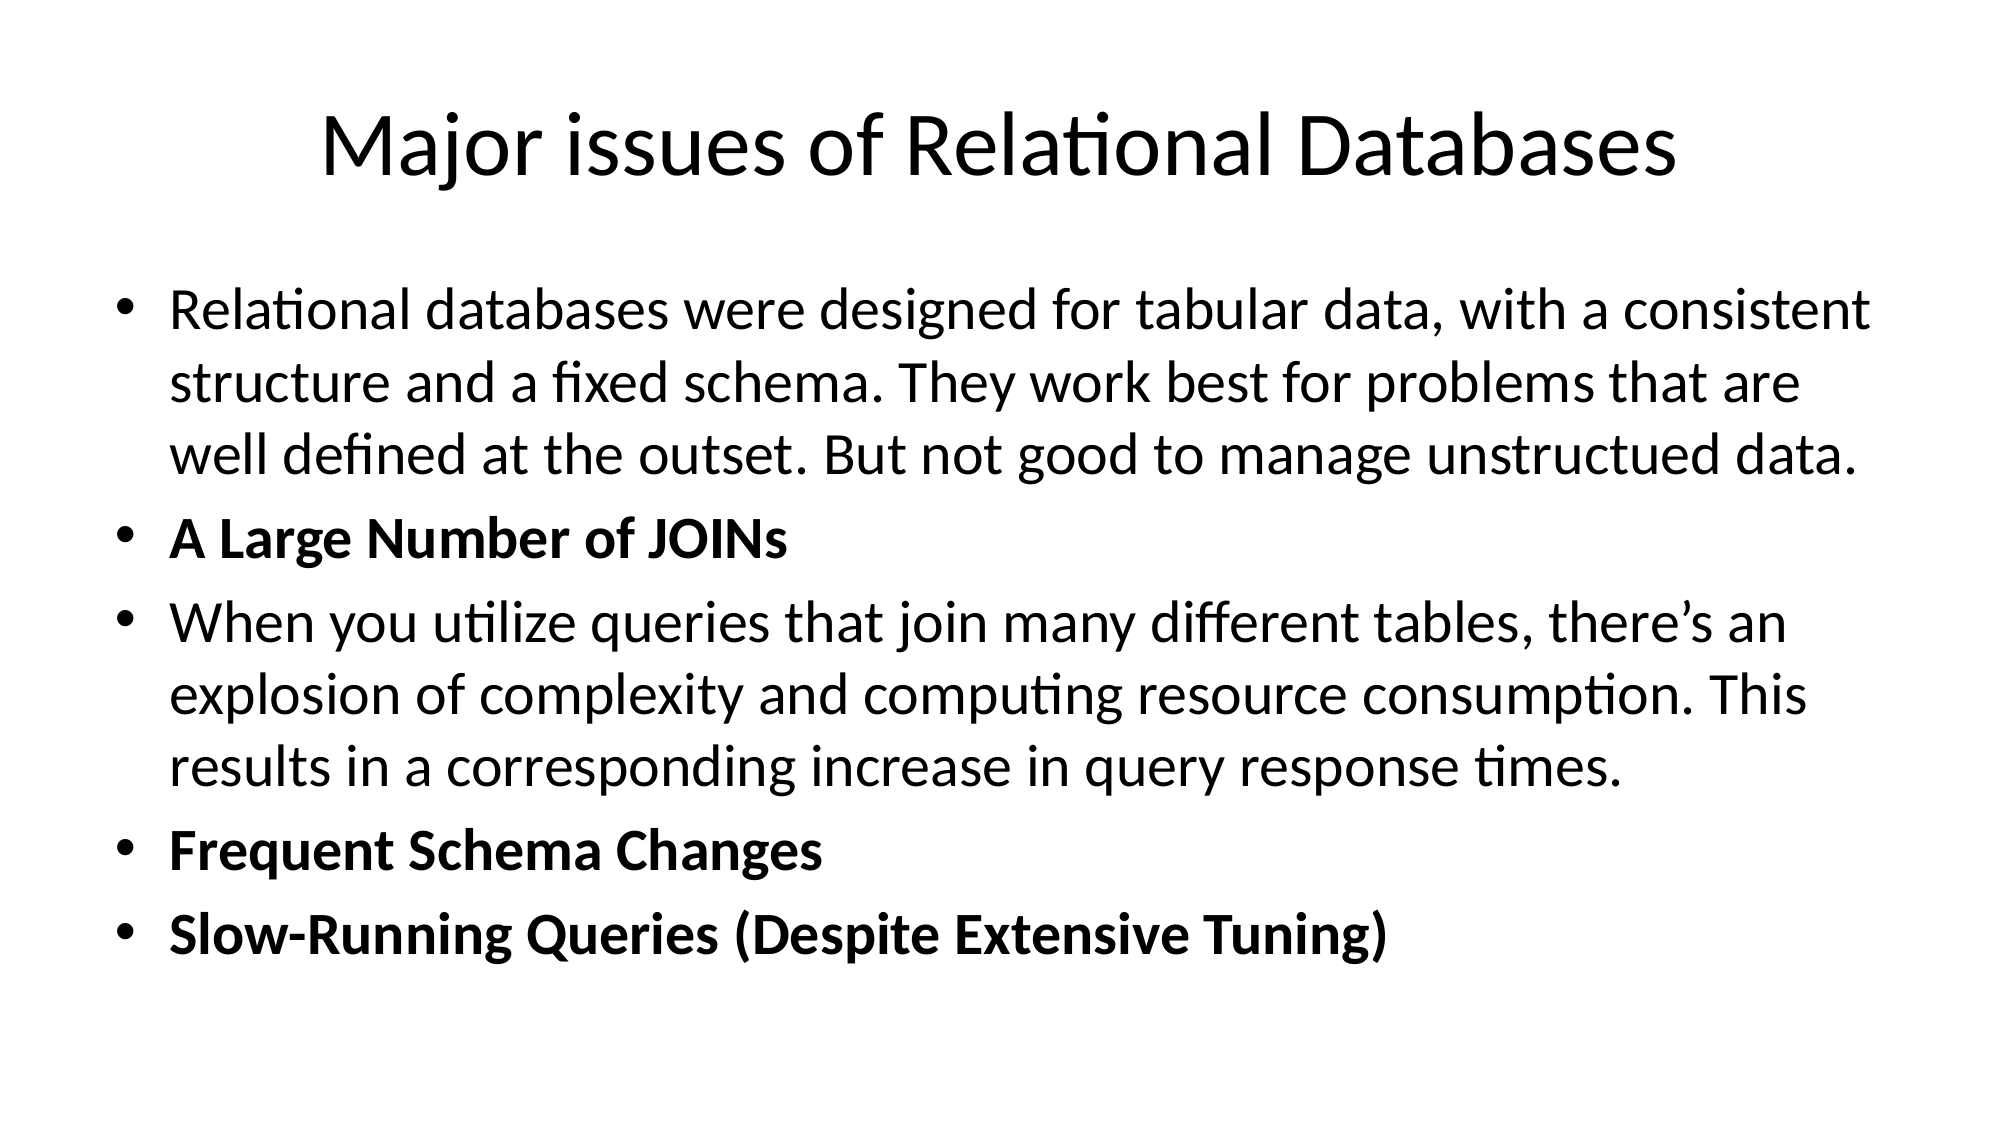

# Major issues of Relational Databases
Relational databases were designed for tabular data, with a consistent structure and a fixed schema. They work best for problems that are well defined at the outset. But not good to manage unstructued data.
A Large Number of JOINs
When you utilize queries that join many different tables, there’s an explosion of complexity and computing resource consumption. This results in a corresponding increase in query response times.
Frequent Schema Changes
Slow-Running Queries (Despite Extensive Tuning)